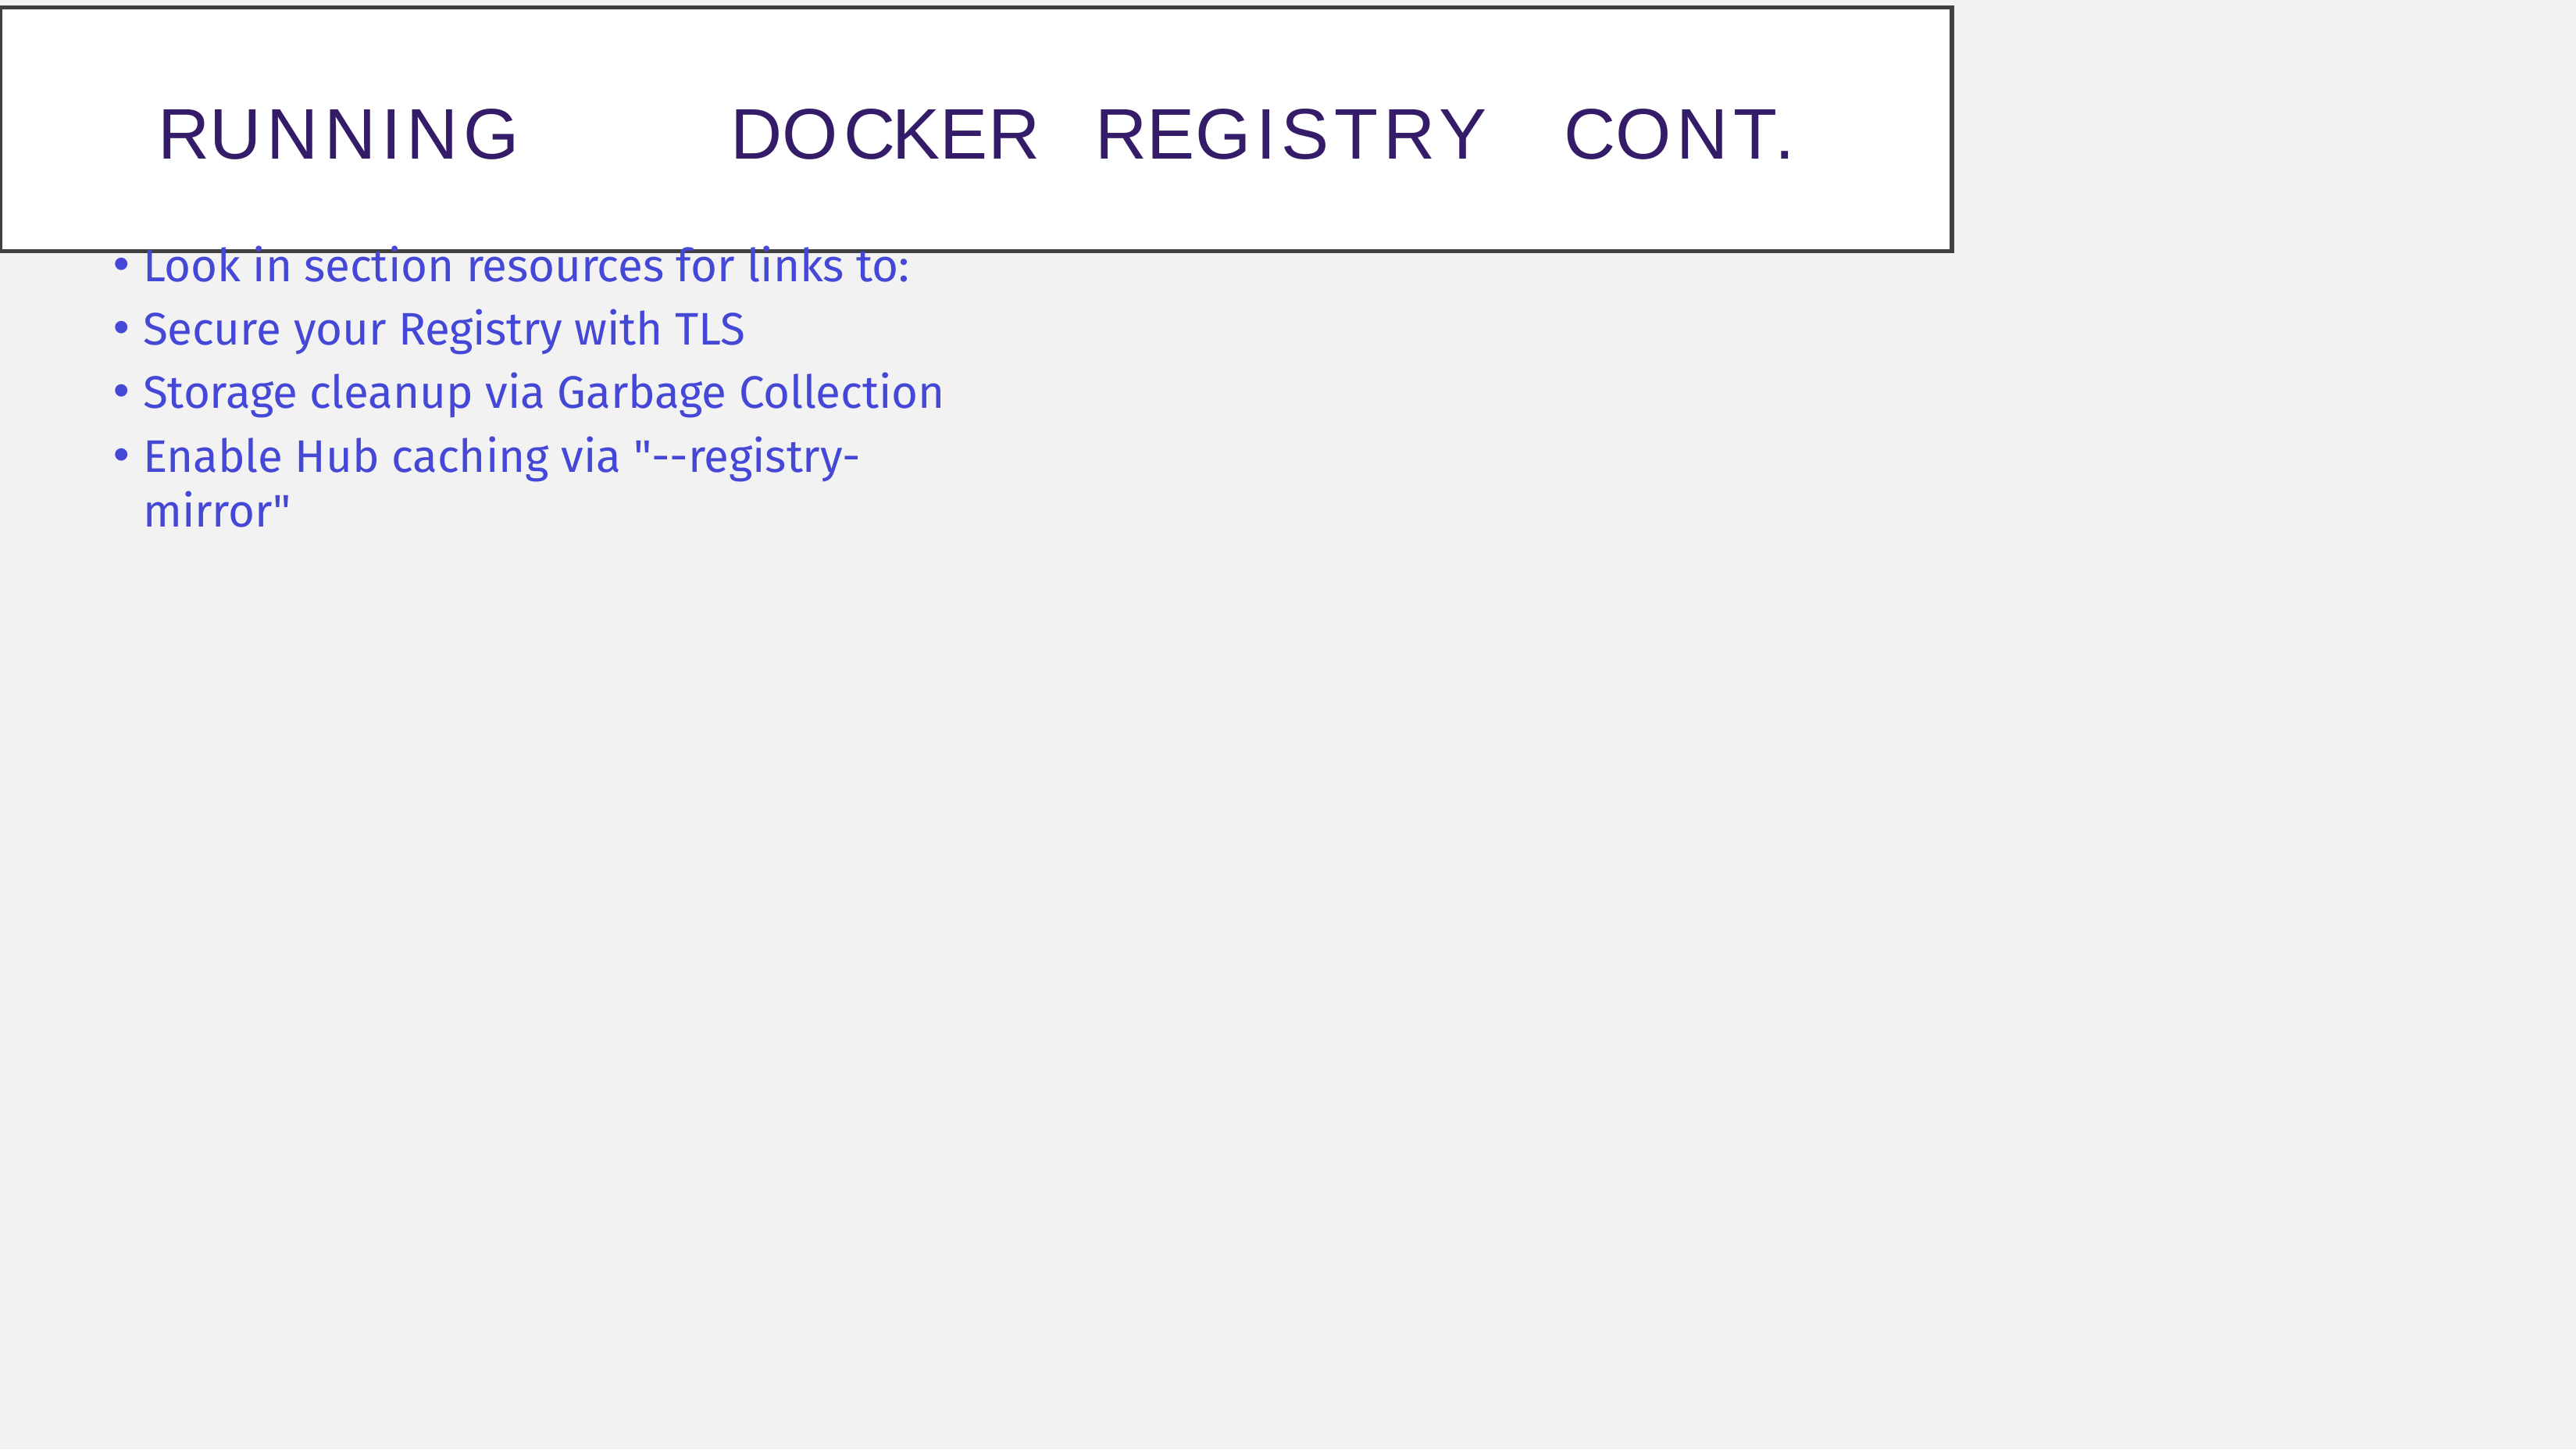

Running	Docker	Registry	Cont.
Look in section resources for links to:
Secure your Registry with TLS
Storage cleanup via Garbage Collection
Enable Hub caching via "--registry-mirror"